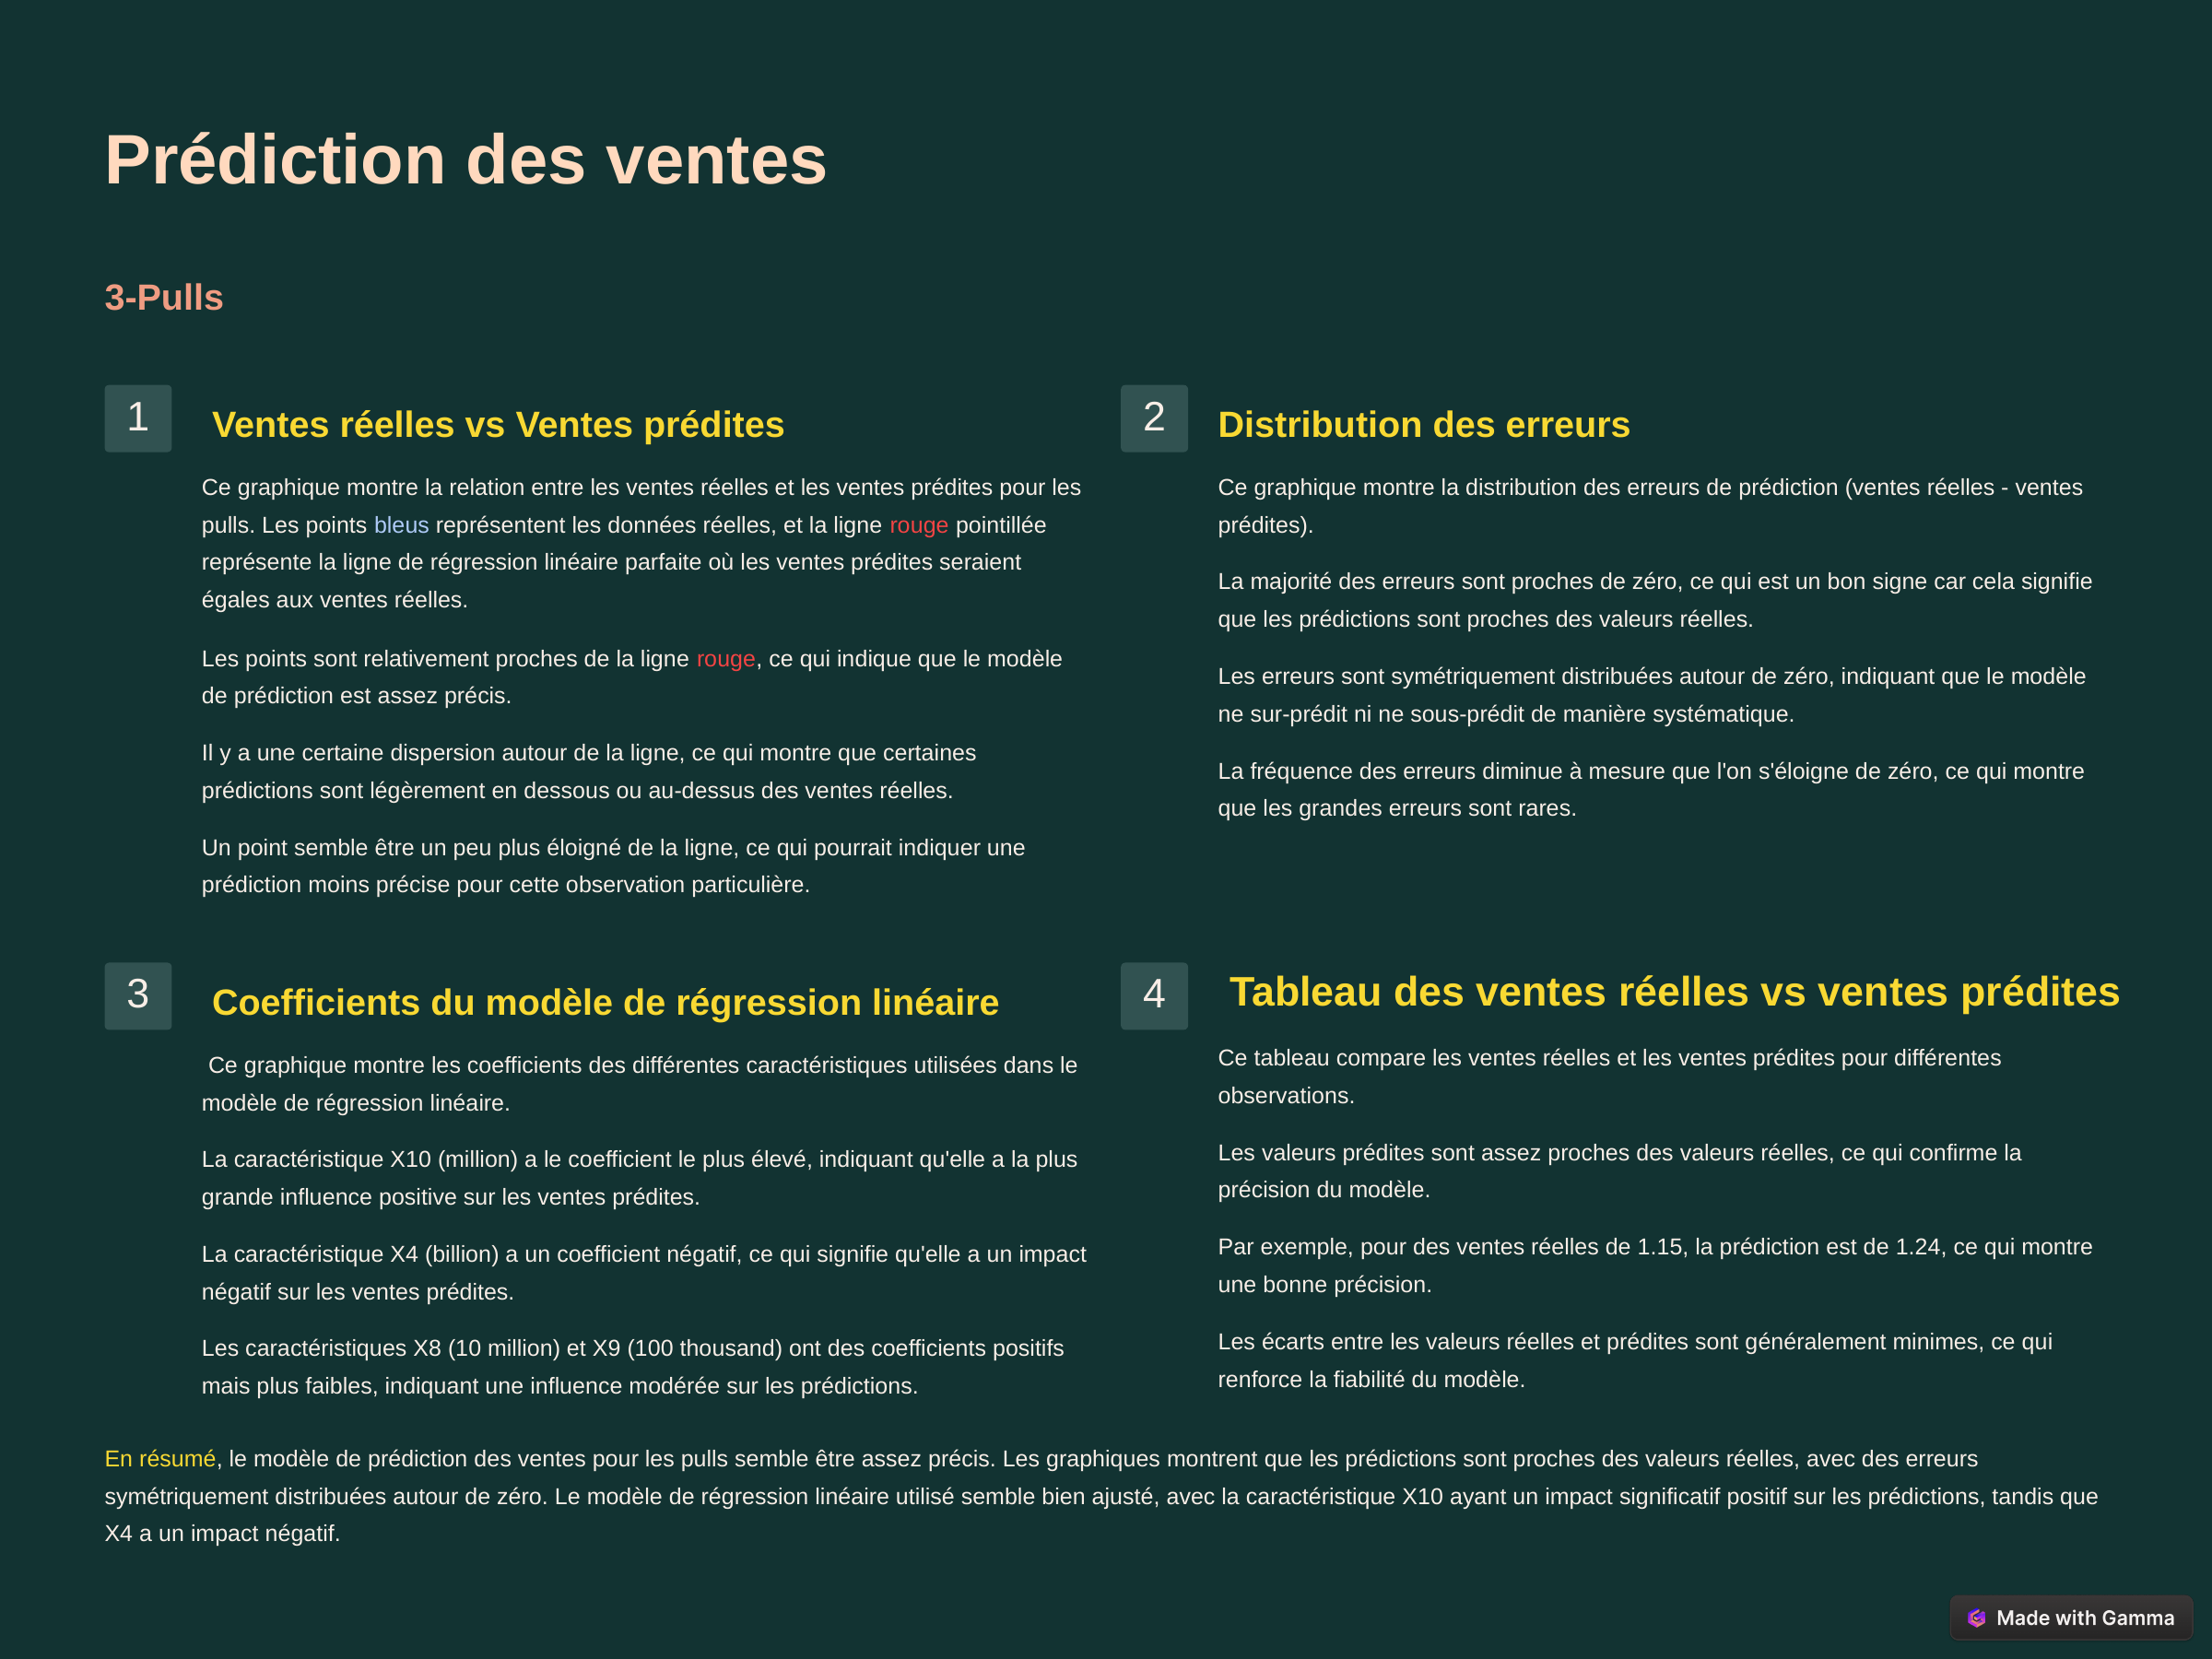

Prédiction des ventes
3-Pulls

 Ventes réelles vs Ventes prédites

Distribution des erreurs
1
2
Ce graphique montre la relation entre les ventes réelles et les ventes prédites pour les pulls. Les points bleus représentent les données réelles, et la ligne rouge pointillée représente la ligne de régression linéaire parfaite où les ventes prédites seraient égales aux ventes réelles.
Ce graphique montre la distribution des erreurs de prédiction (ventes réelles - ventes prédites).
La majorité des erreurs sont proches de zéro, ce qui est un bon signe car cela signifie que les prédictions sont proches des valeurs réelles.
Les points sont relativement proches de la ligne rouge, ce qui indique que le modèle de prédiction est assez précis.
Les erreurs sont symétriquement distribuées autour de zéro, indiquant que le modèle ne sur-prédit ni ne sous-prédit de manière systématique.
Il y a une certaine dispersion autour de la ligne, ce qui montre que certaines prédictions sont légèrement en dessous ou au-dessus des ventes réelles.
La fréquence des erreurs diminue à mesure que l'on s'éloigne de zéro, ce qui montre que les grandes erreurs sont rares.
Un point semble être un peu plus éloigné de la ligne, ce qui pourrait indiquer une prédiction moins précise pour cette observation particulière.

 Coefficients du modèle de régression linéaire

 Tableau des ventes réelles vs ventes prédites
3
4
Ce tableau compare les ventes réelles et les ventes prédites pour différentes observations.
 Ce graphique montre les coefficients des différentes caractéristiques utilisées dans le modèle de régression linéaire.
Les valeurs prédites sont assez proches des valeurs réelles, ce qui confirme la précision du modèle.
La caractéristique X10 (million) a le coefficient le plus élevé, indiquant qu'elle a la plus grande influence positive sur les ventes prédites.
Par exemple, pour des ventes réelles de 1.15, la prédiction est de 1.24, ce qui montre une bonne précision.
La caractéristique X4 (billion) a un coefficient négatif, ce qui signifie qu'elle a un impact négatif sur les ventes prédites.
Les écarts entre les valeurs réelles et prédites sont généralement minimes, ce qui renforce la fiabilité du modèle.
Les caractéristiques X8 (10 million) et X9 (100 thousand) ont des coefficients positifs mais plus faibles, indiquant une influence modérée sur les prédictions.
En résumé, le modèle de prédiction des ventes pour les pulls semble être assez précis. Les graphiques montrent que les prédictions sont proches des valeurs réelles, avec des erreurs symétriquement distribuées autour de zéro. Le modèle de régression linéaire utilisé semble bien ajusté, avec la caractéristique X10 ayant un impact significatif positif sur les prédictions, tandis que X4 a un impact négatif.